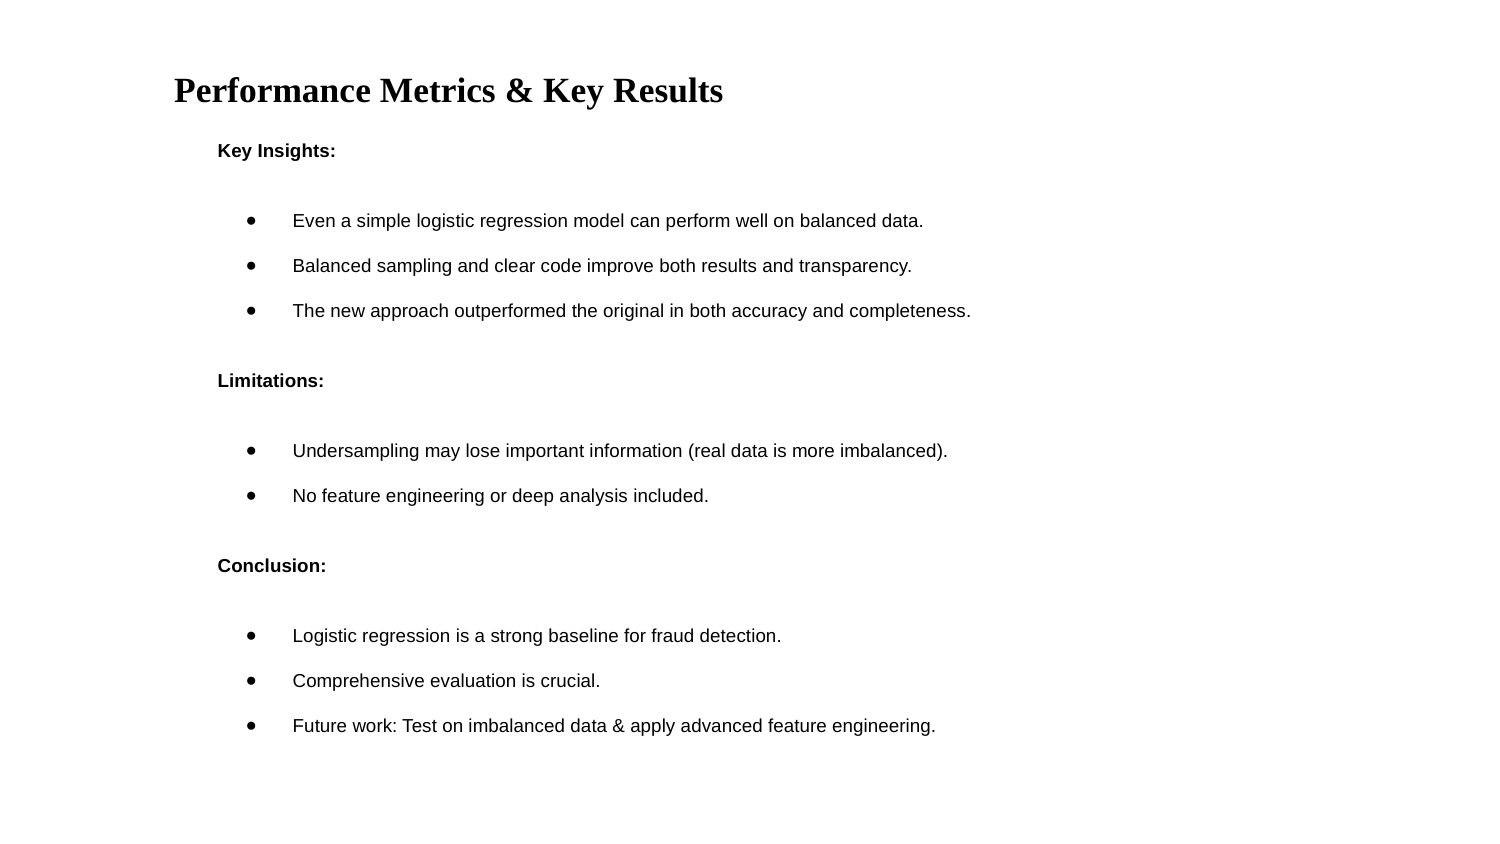

# Performance Metrics & Key Results
Key Insights:
Even a simple logistic regression model can perform well on balanced data.
Balanced sampling and clear code improve both results and transparency.
The new approach outperformed the original in both accuracy and completeness.
Limitations:
Undersampling may lose important information (real data is more imbalanced).
No feature engineering or deep analysis included.
Conclusion:
Logistic regression is a strong baseline for fraud detection.
Comprehensive evaluation is crucial.
Future work: Test on imbalanced data & apply advanced feature engineering.